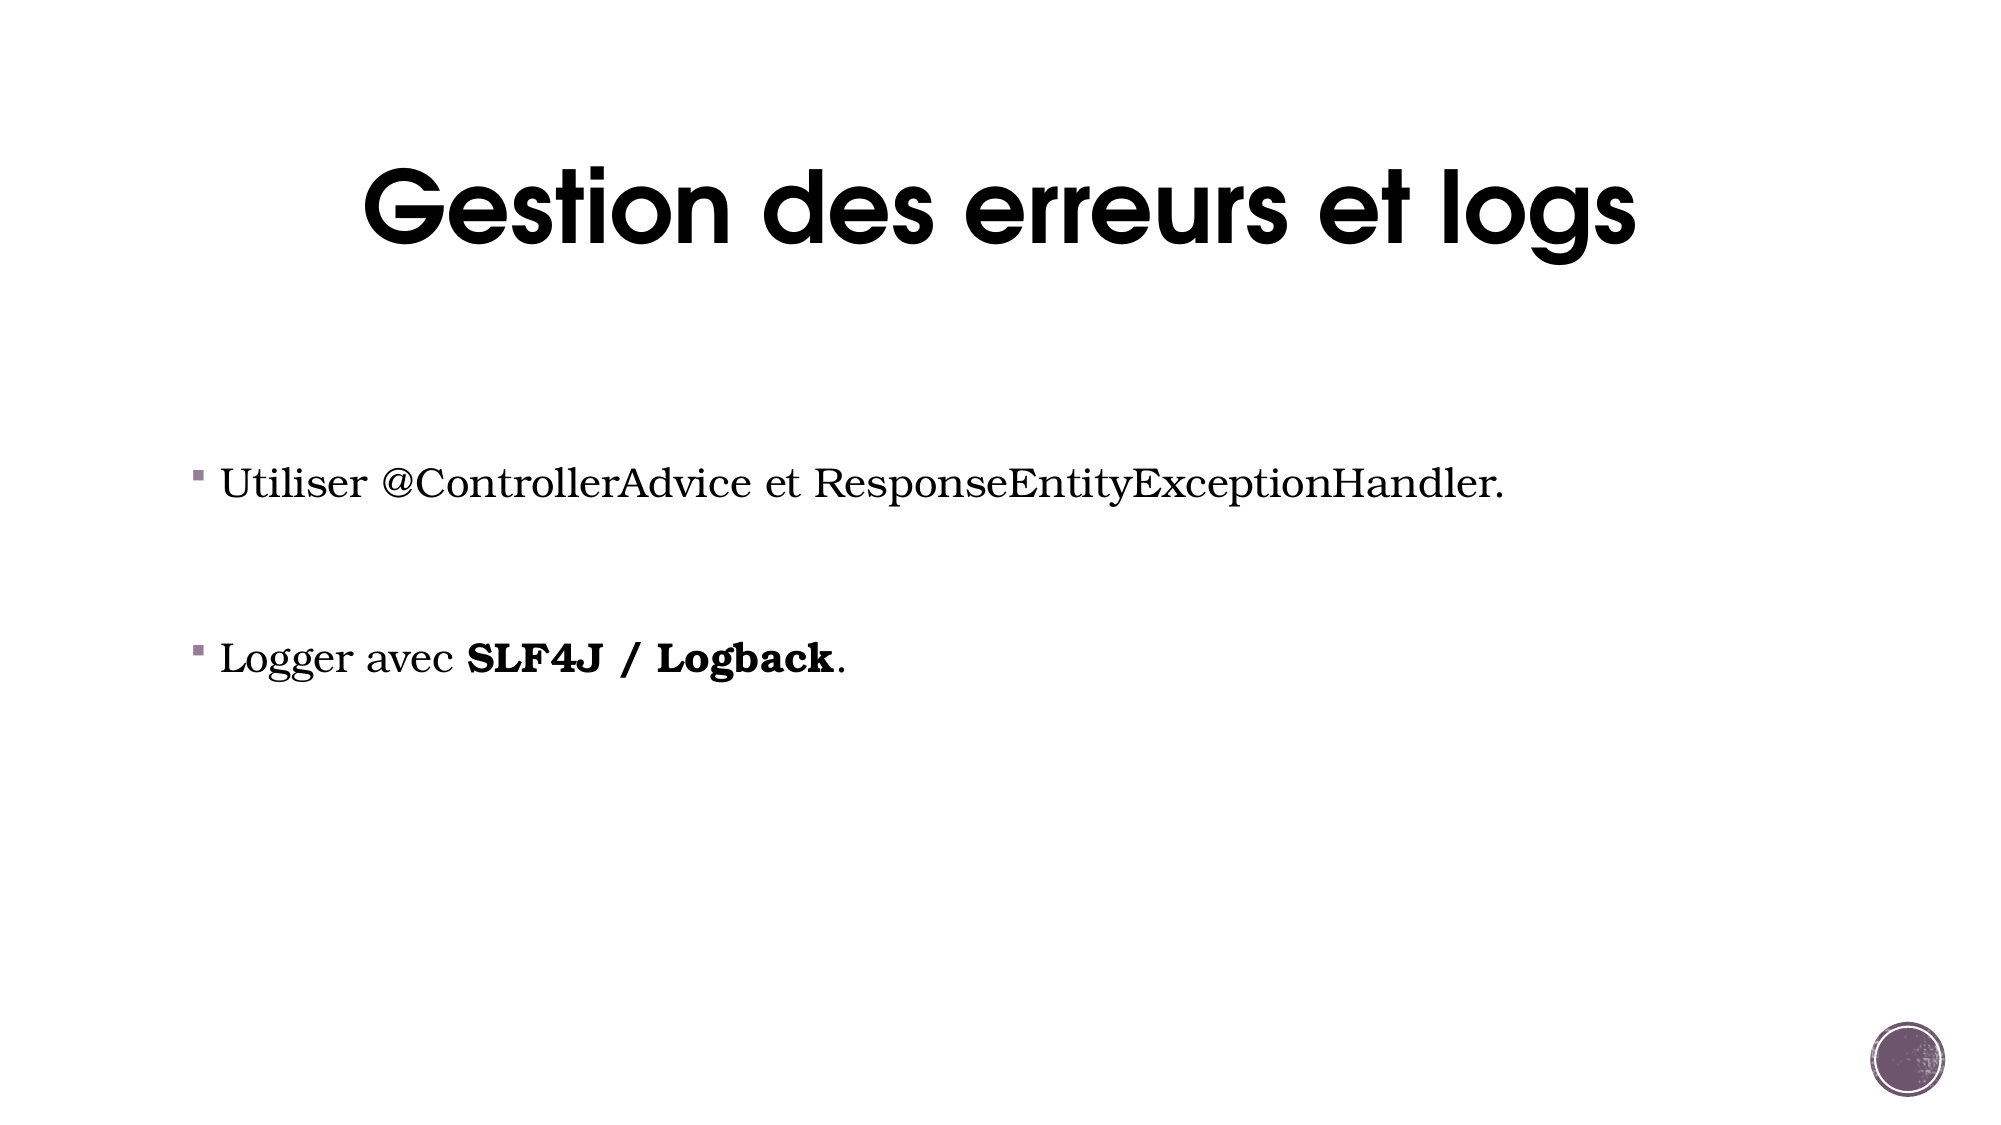

# Gestion des erreurs et logs
Utiliser @ControllerAdvice et ResponseEntityExceptionHandler.
Logger avec SLF4J / Logback.